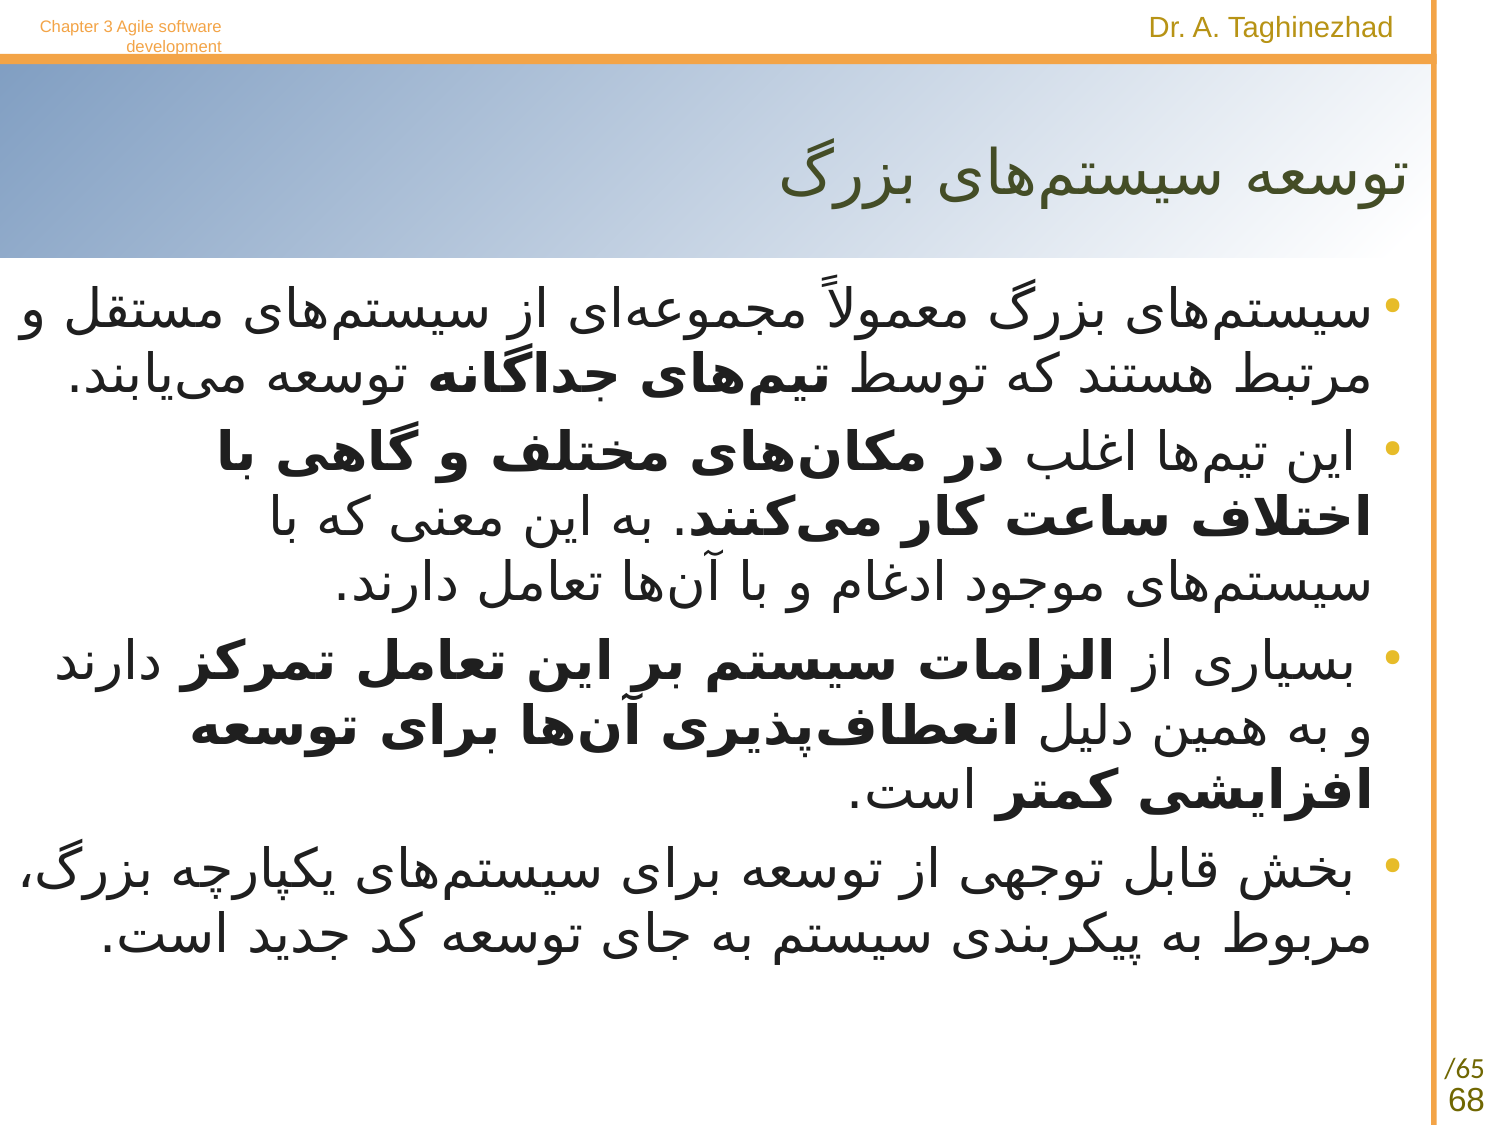

Chapter 3 Agile software development
# توسعه‌ سیستم‌های بزرگ
سیستم‌های بزرگ معمولاً مجموعه‌ای از سیستم‌های مستقل و مرتبط هستند که توسط تیم‌های جداگانه توسعه می‌یابند.
 این تیم‌ها اغلب در مکان‌های مختلف و گاهی با اختلاف ساعت کار می‌کنند. به این معنی که با سیستم‌های موجود ادغام و با آن‌ها تعامل دارند.
 بسیاری از الزامات سیستم بر این تعامل تمرکز دارند و به همین دلیل انعطاف‌پذیری آن‌ها برای توسعه افزایشی کمتر است.
 بخش قابل توجهی از توسعه برای سیستم‌های یکپارچه بزرگ، مربوط به پیکربندی سیستم به جای توسعه کد جدید است.
68